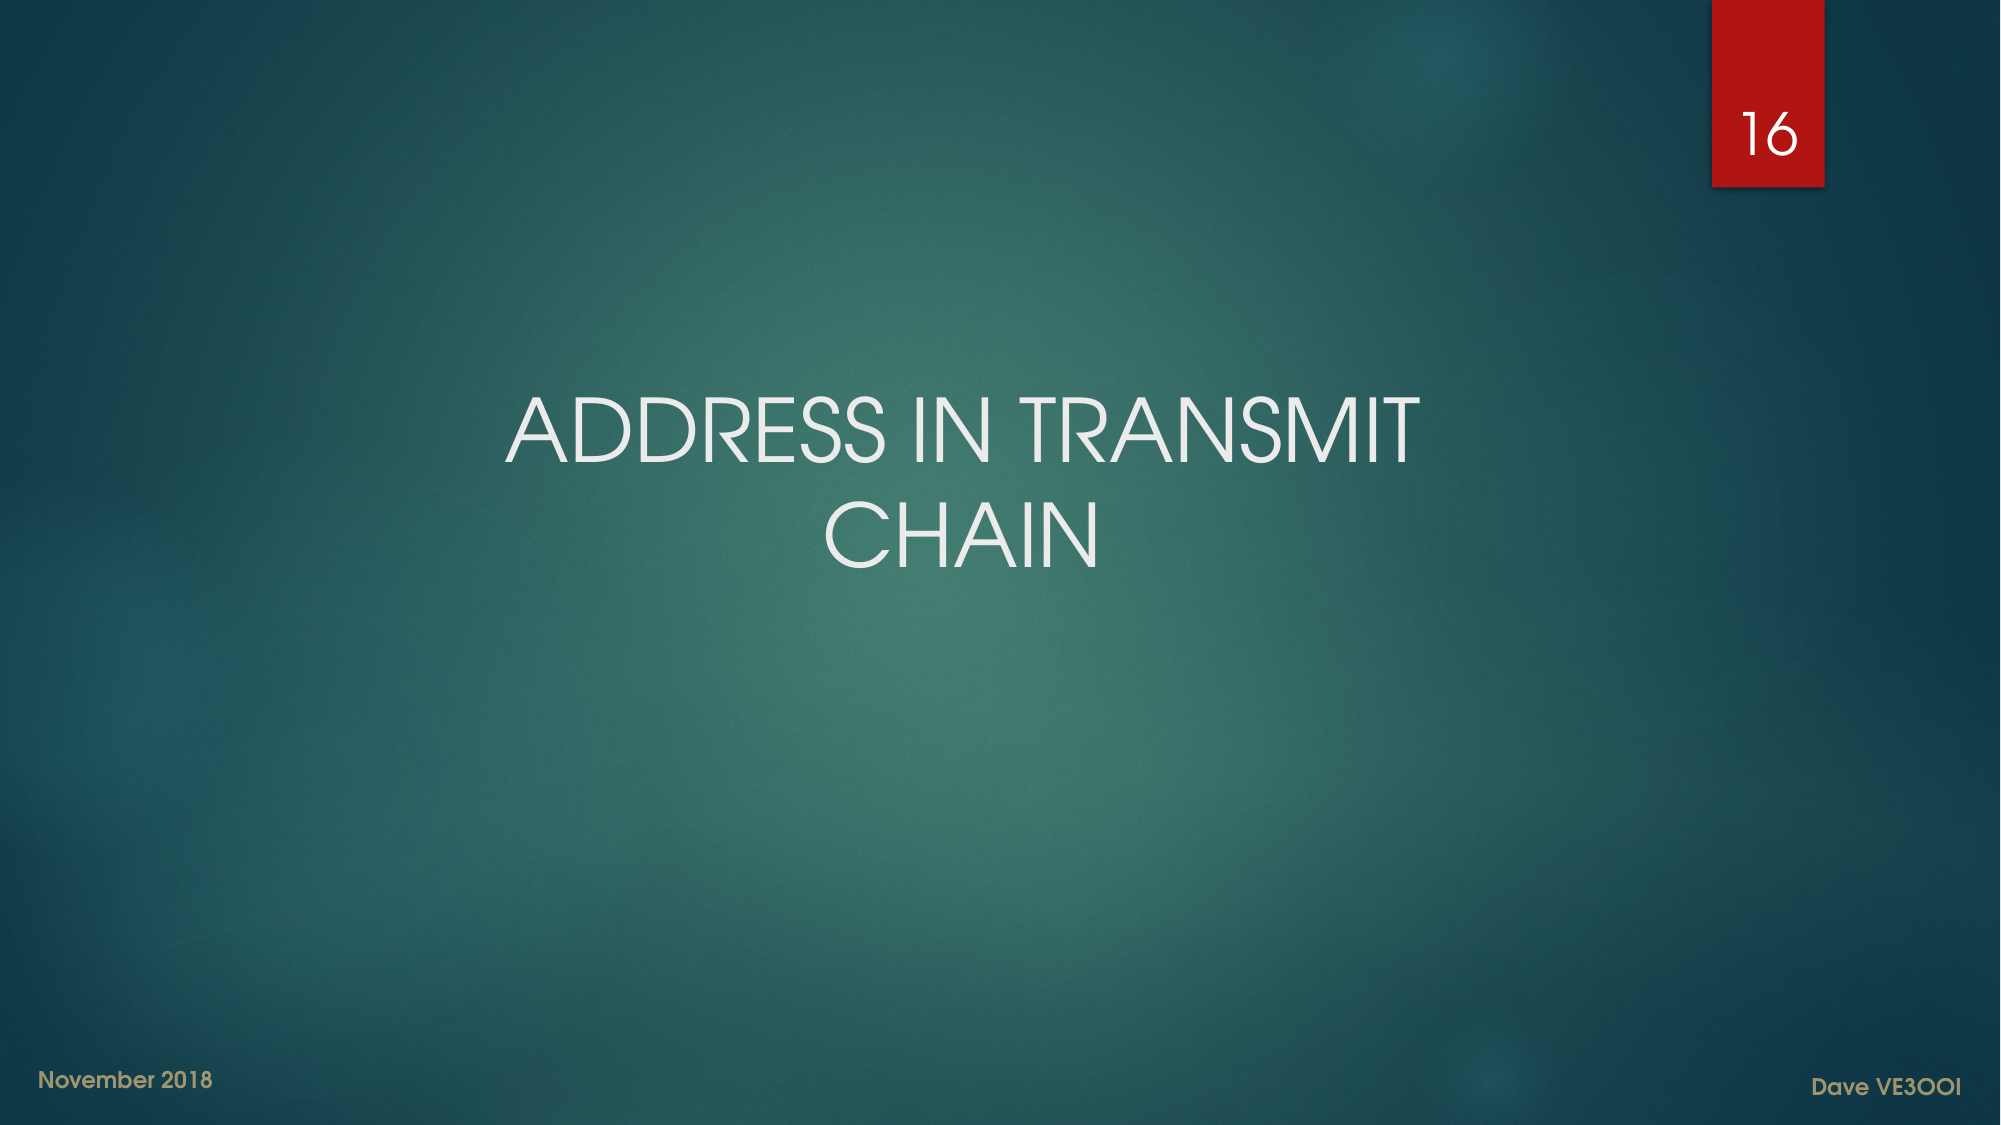

16
# ADDRESS IN TRANSMIT CHAIN
Dave VE3OOI
November 2018